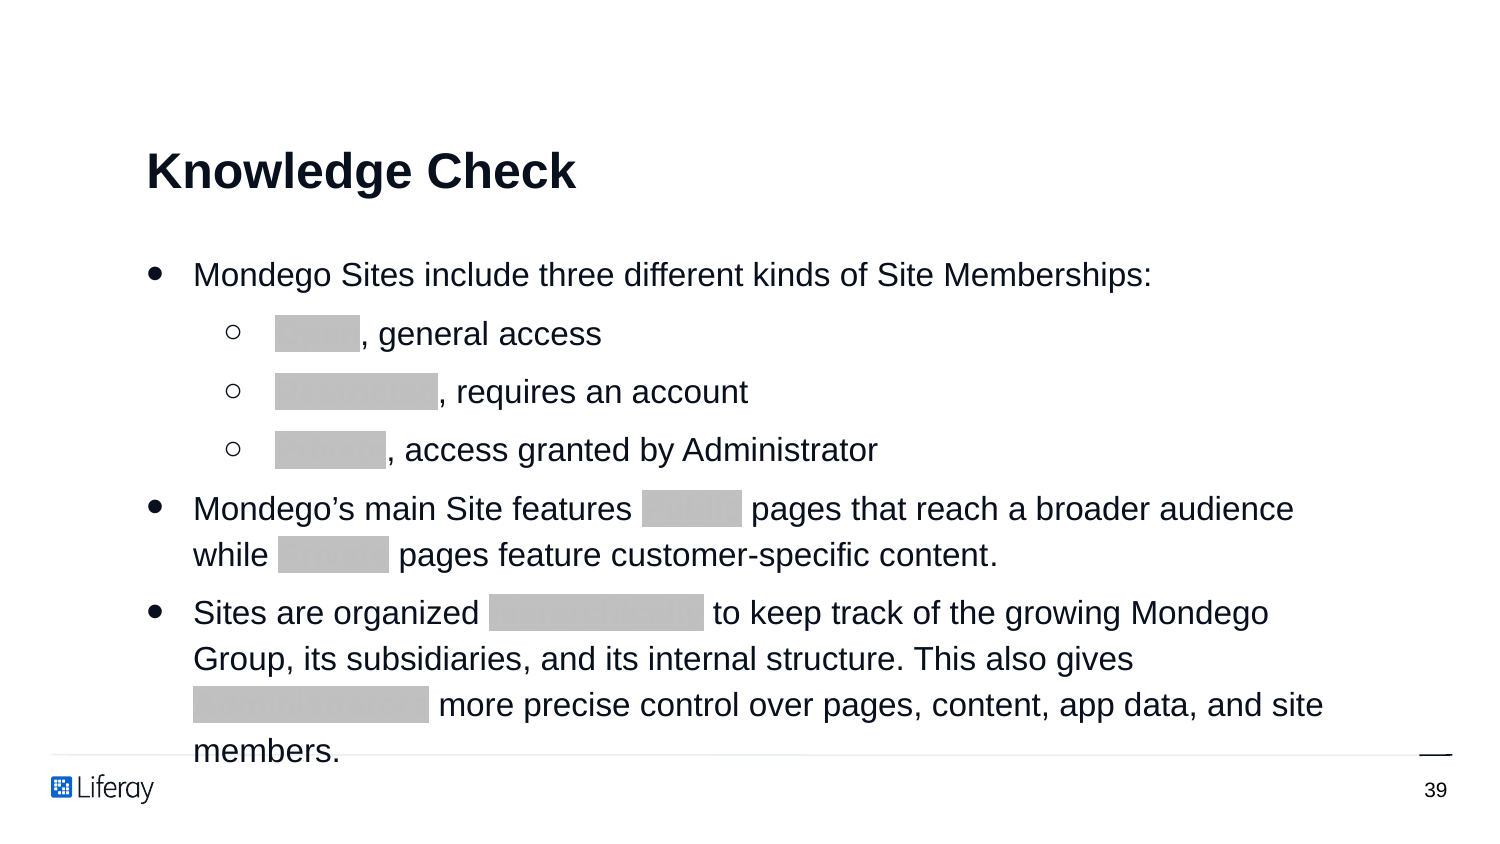

# Knowledge Check
Mondego Sites include three different kinds of Site Memberships:
Open, general access
Restricted, requires an account
Private, access granted by Administrator
Mondego’s main Site features Public pages that reach a broader audience while Private pages feature customer-specific content.
Sites are organized hierarchically to keep track of the growing Mondego Group, its subsidiaries, and its internal structure. This also gives Administrators more precise control over pages, content, app data, and site members.